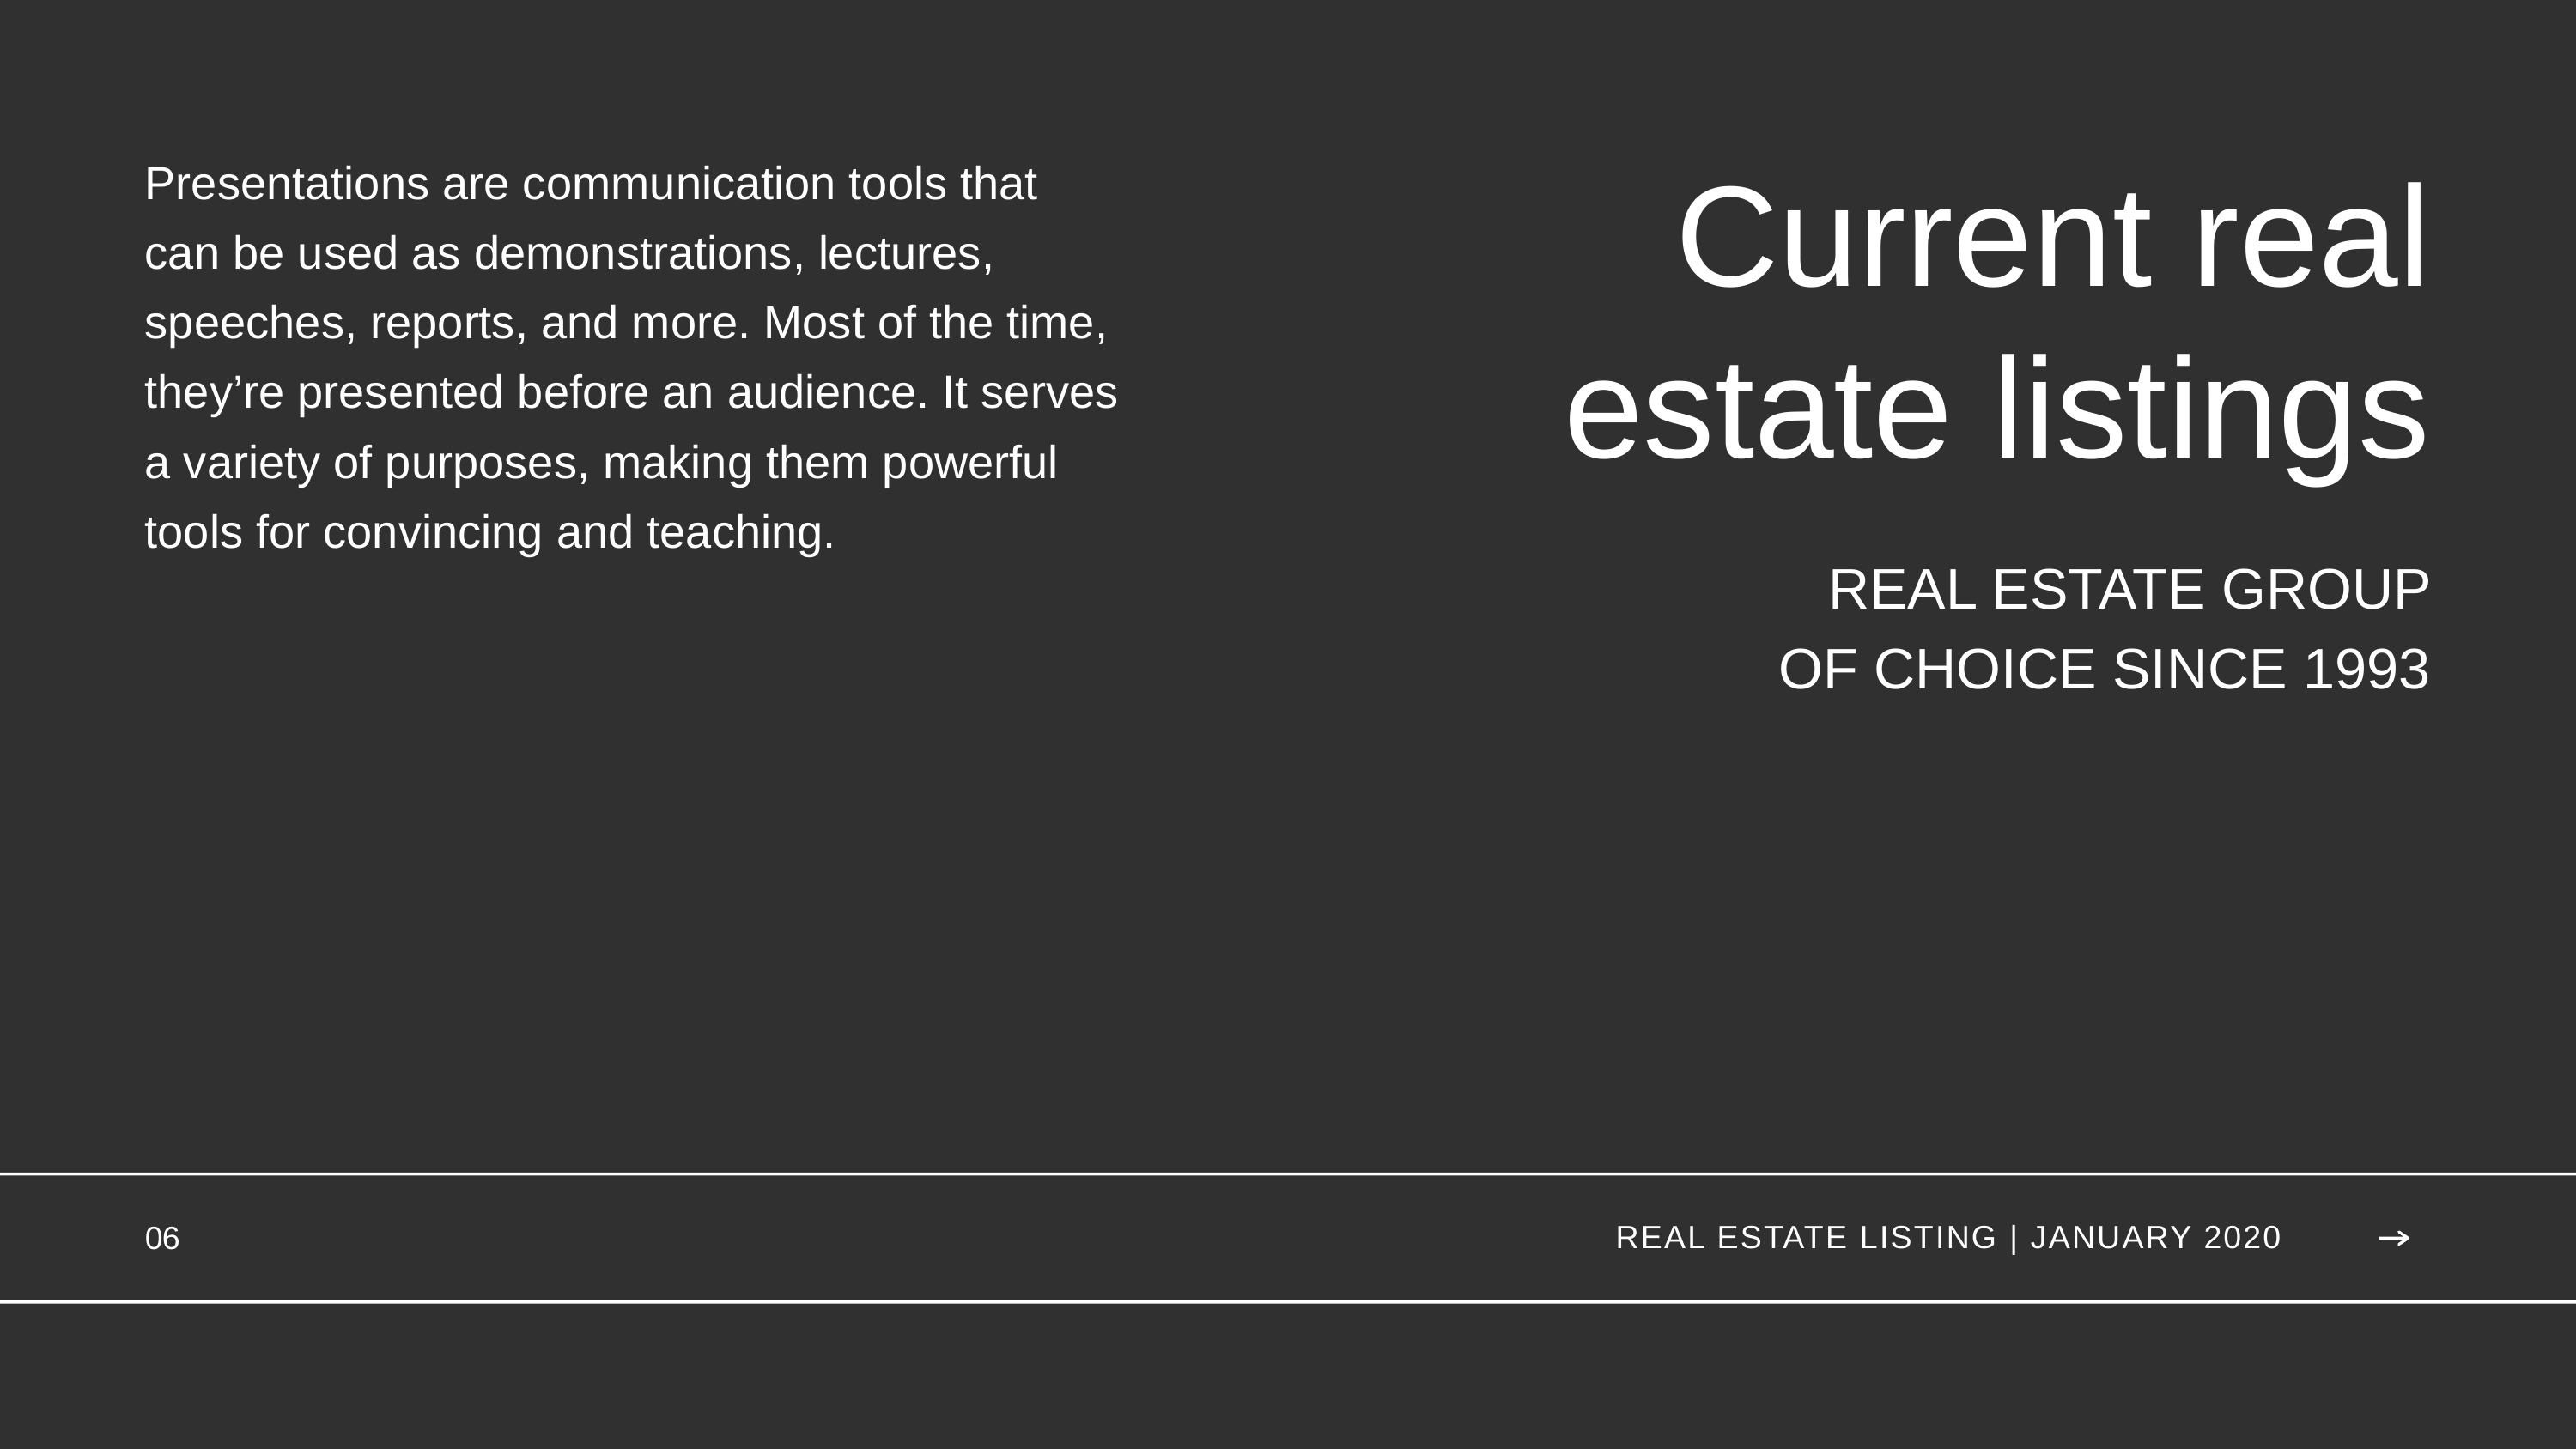

Presentations are communication tools that can be used as demonstrations, lectures, speeches, reports, and more. Most of the time, they’re presented before an audience. It serves a variety of purposes, making them powerful tools for convincing and teaching.
Current real estate listings
REAL ESTATE GROUP OF CHOICE SINCE 1993

REAL ESTATE LISTING | JANUARY 2020
06